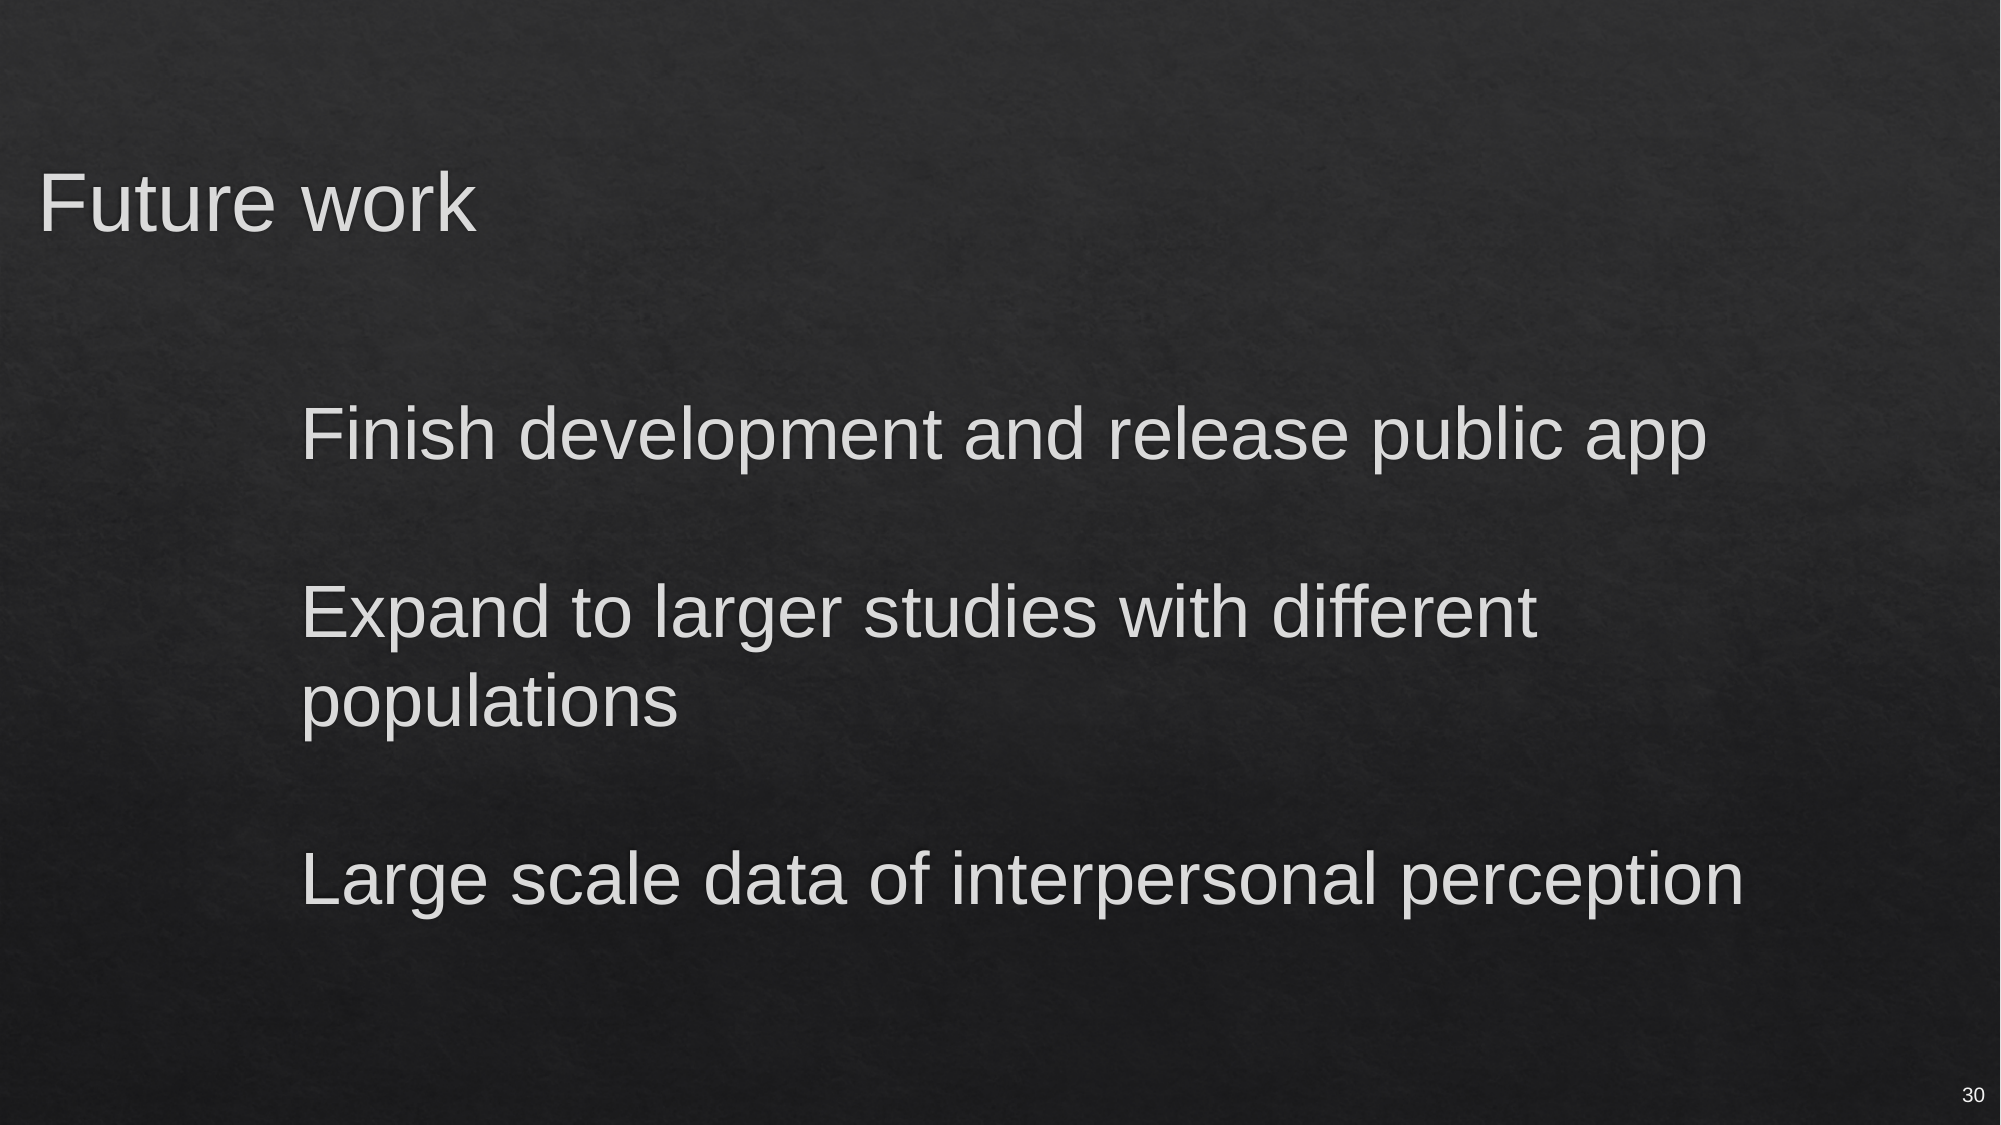

# Future work
Finish development and release public app

Expand to larger studies with different populations

Large scale data of interpersonal perception
30